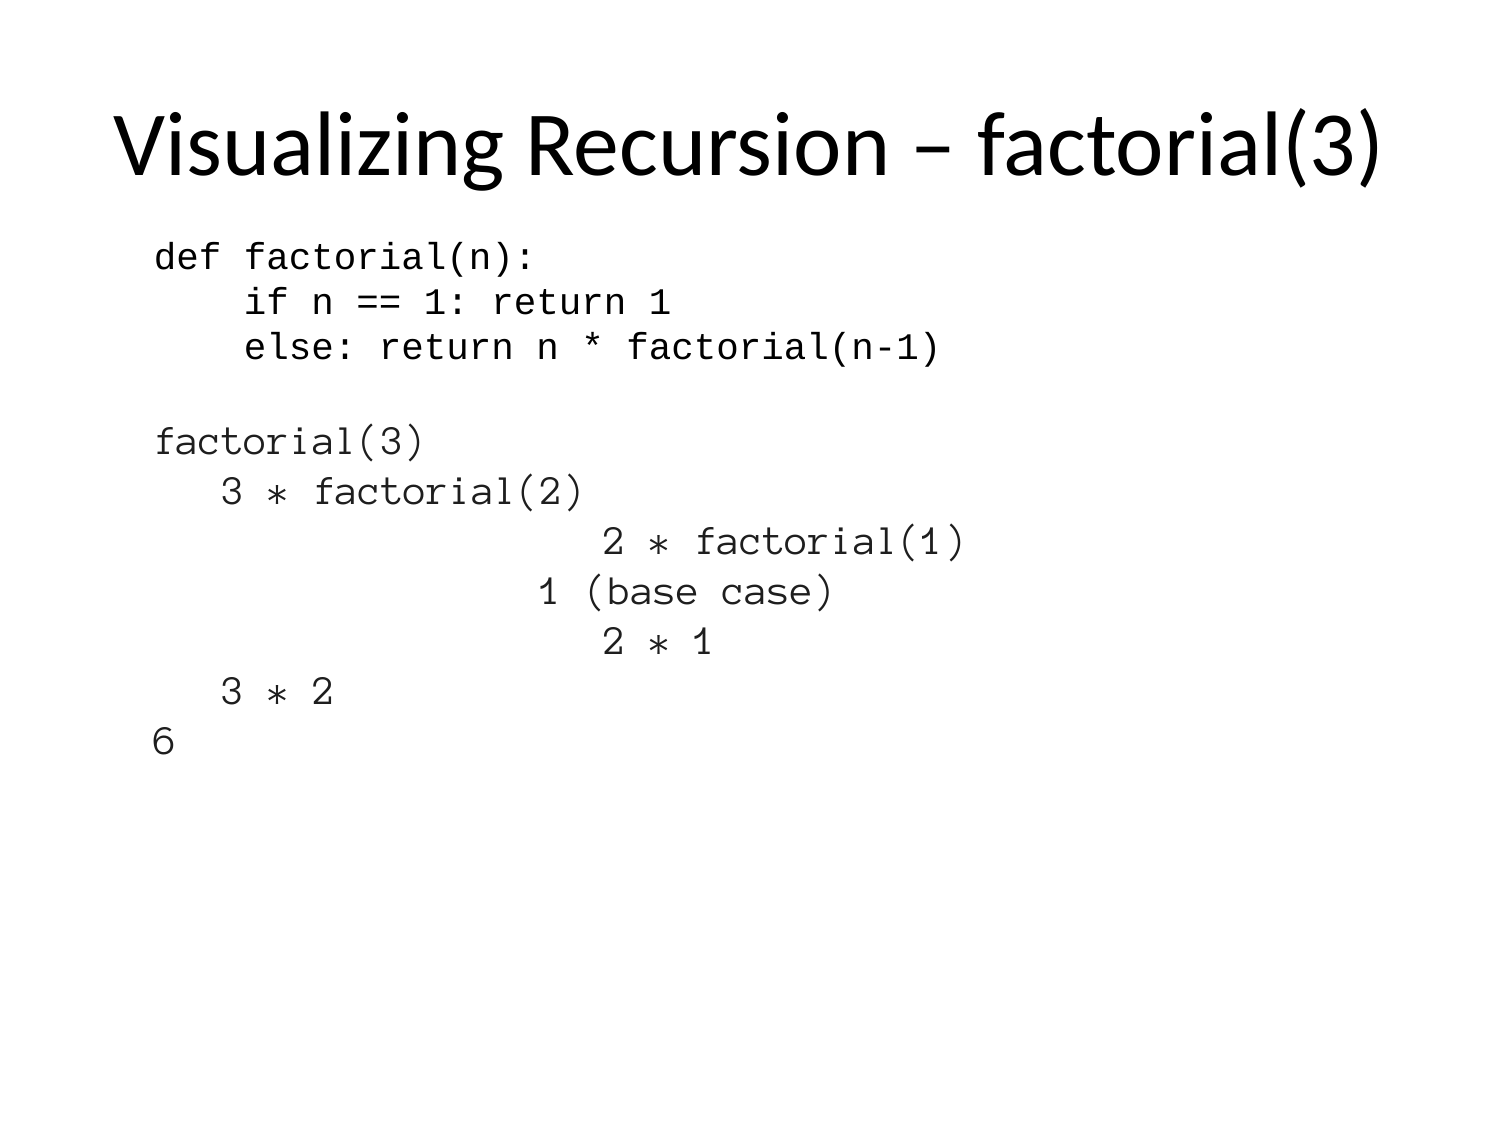

# Visualizing Recursion – factorial(3)
def factorial(n):
    if n == 1: return 1
    else: return n * factorial(n-1)

factorial(3)
   3 * factorial(2)
   			2 * factorial(1)
                 1 (base case)
   			2 * 1
   3 * 2
6